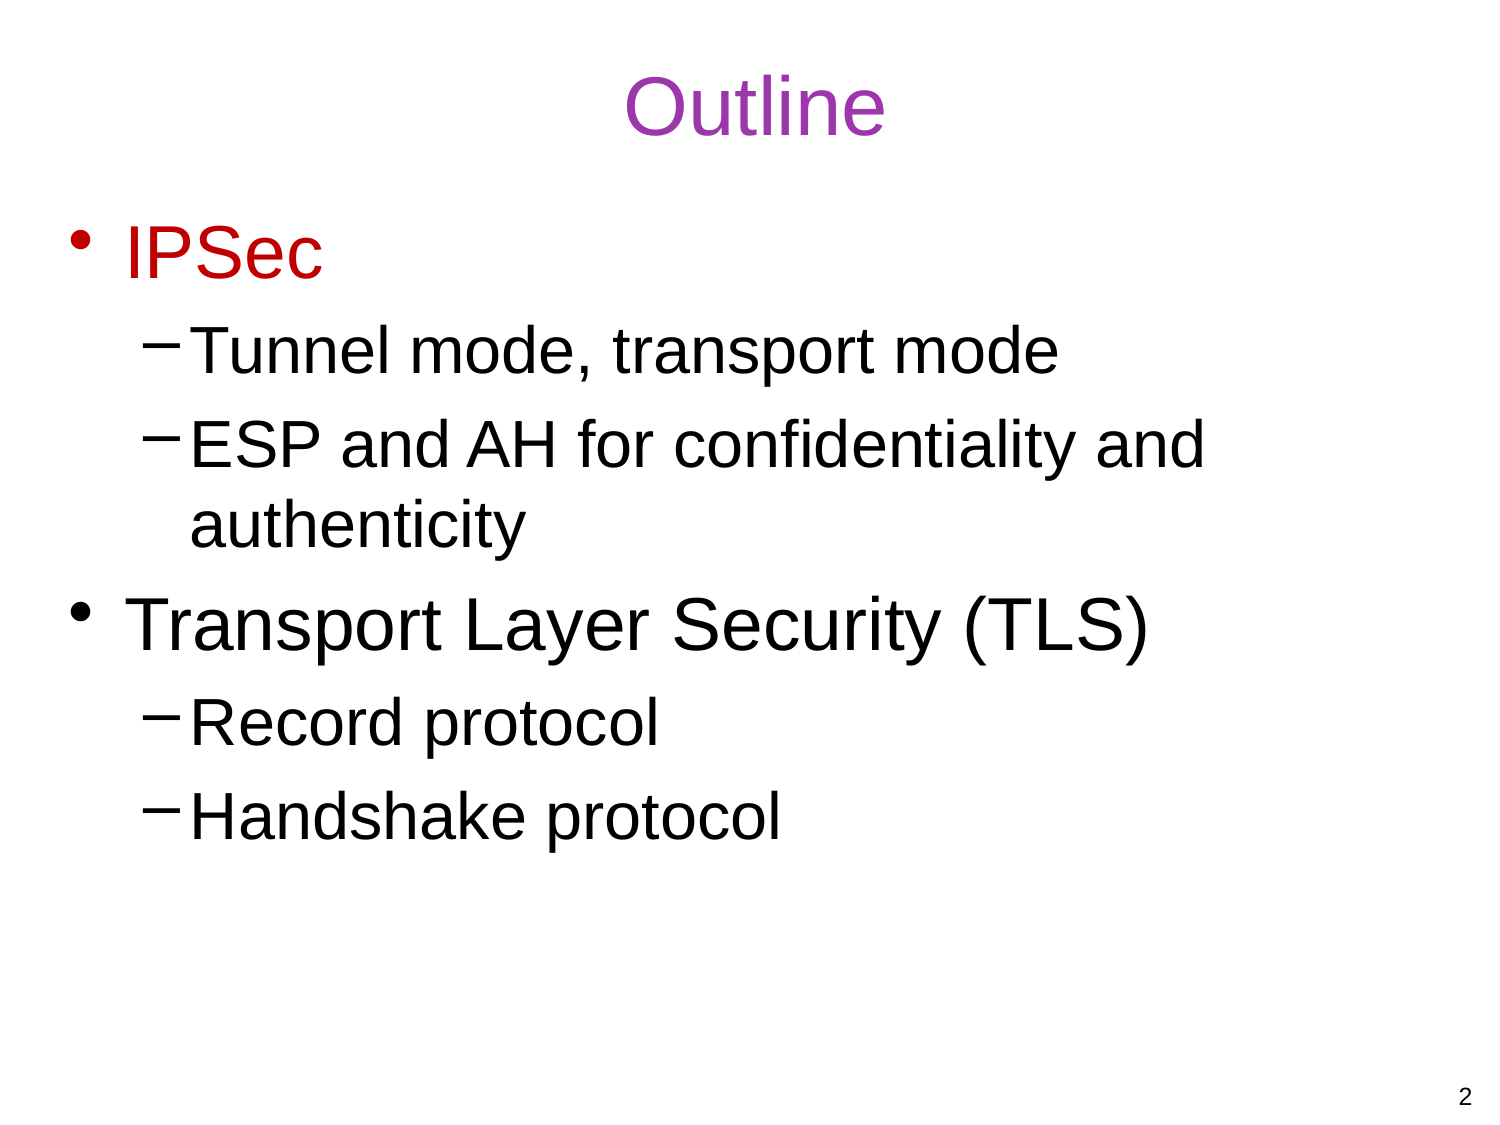

# Outline
IPSec
Tunnel mode, transport mode
ESP and AH for confidentiality and authenticity
Transport Layer Security (TLS)
Record protocol
Handshake protocol

2